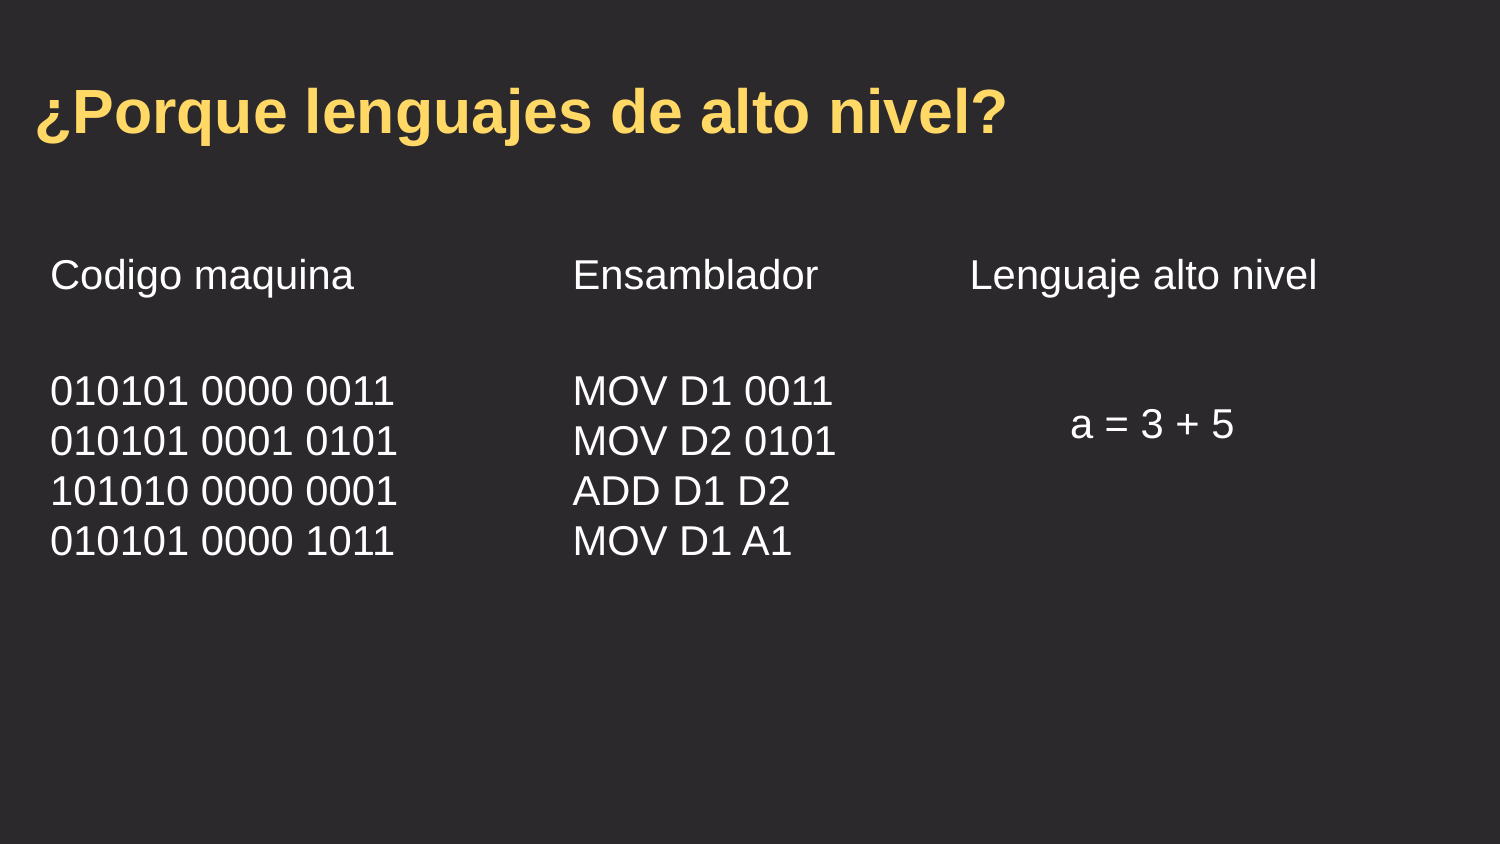

# ¿Porque lenguajes de alto nivel?
Codigo maquina
Ensamblador
Lenguaje alto nivel
010101 0000 0011
010101 0001 0101
101010 0000 0001
010101 0000 1011
MOV D1 0011
MOV D2 0101
ADD D1 D2
MOV D1 A1
a = 3 + 5